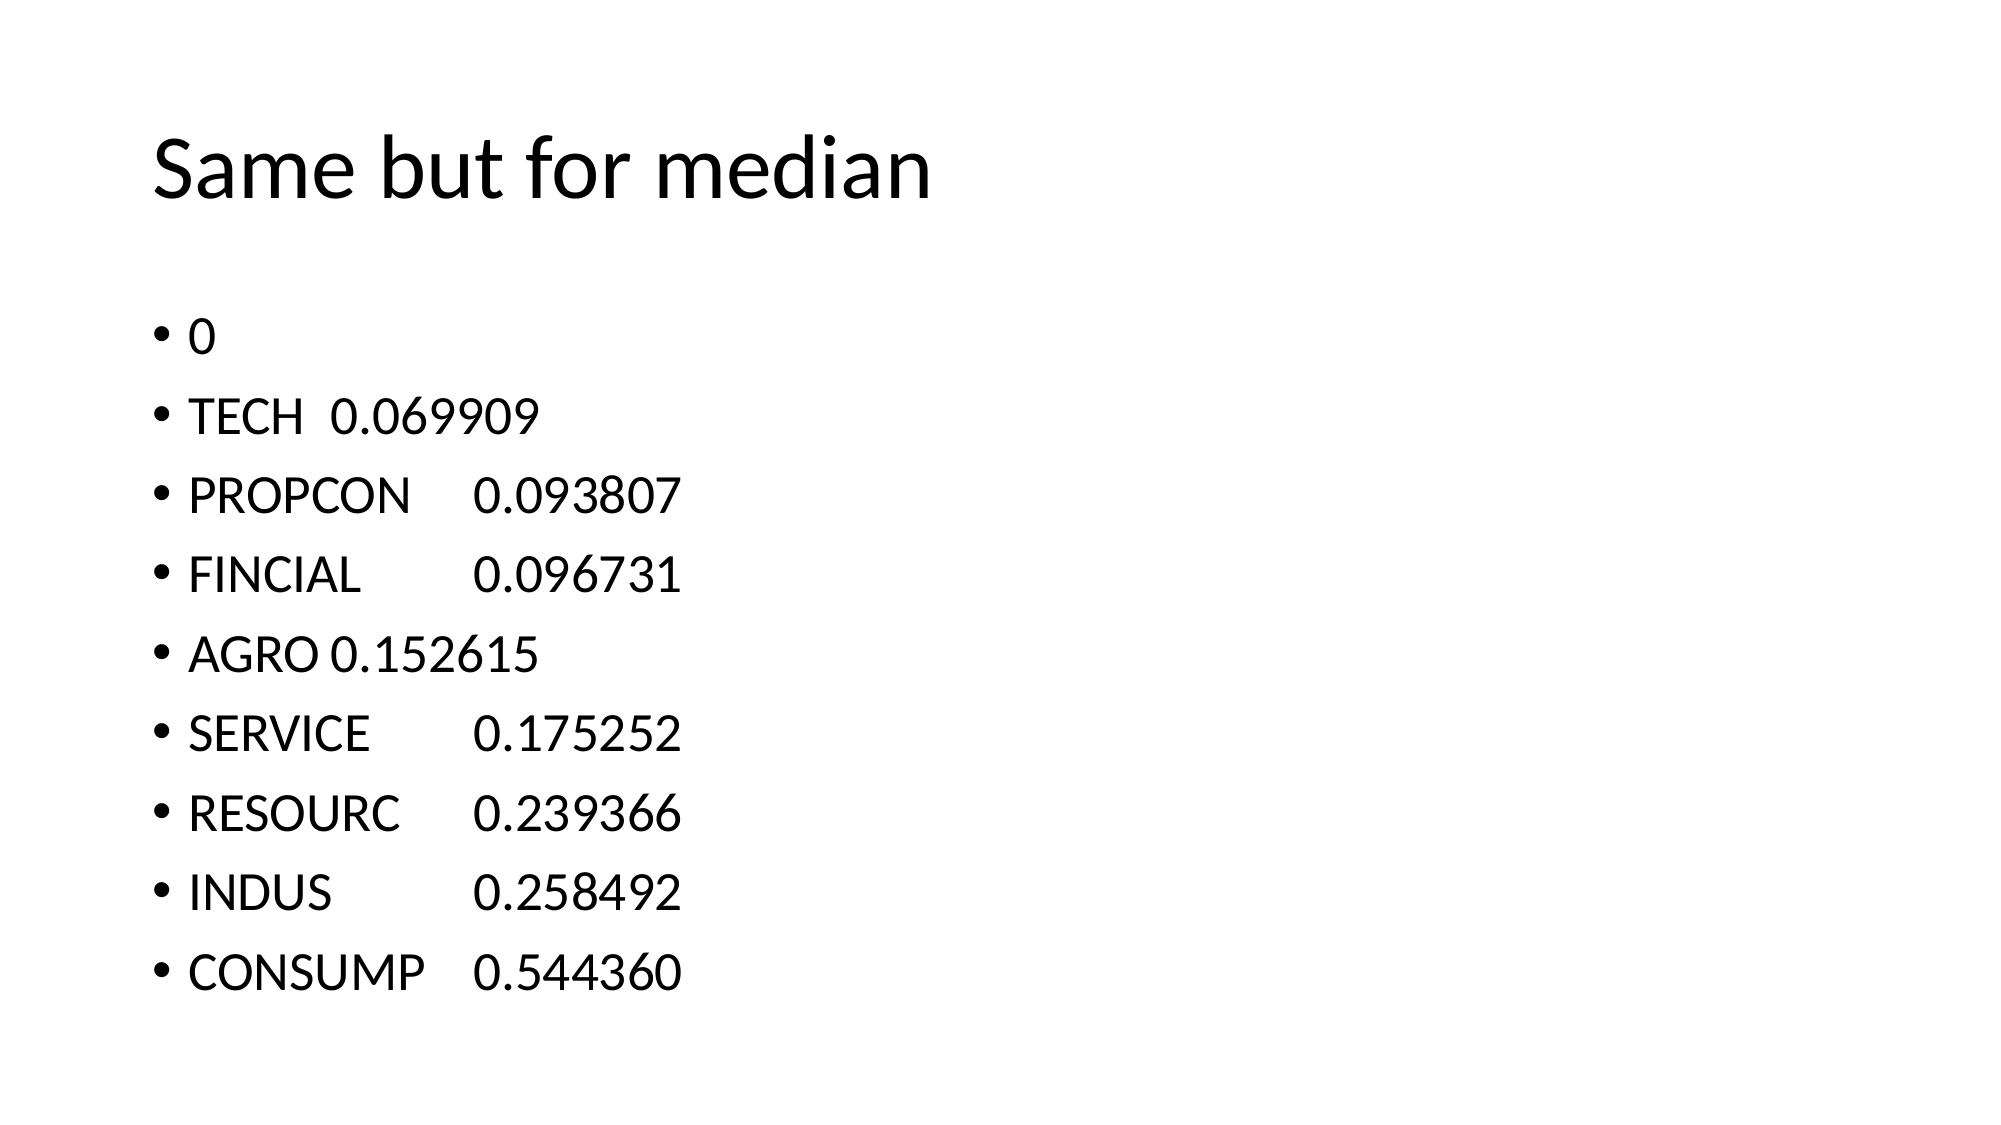

# Same but for median
0
TECH	0.069909
PROPCON	0.093807
FINCIAL	0.096731
AGRO	0.152615
SERVICE	0.175252
RESOURC	0.239366
INDUS	0.258492
CONSUMP	0.544360